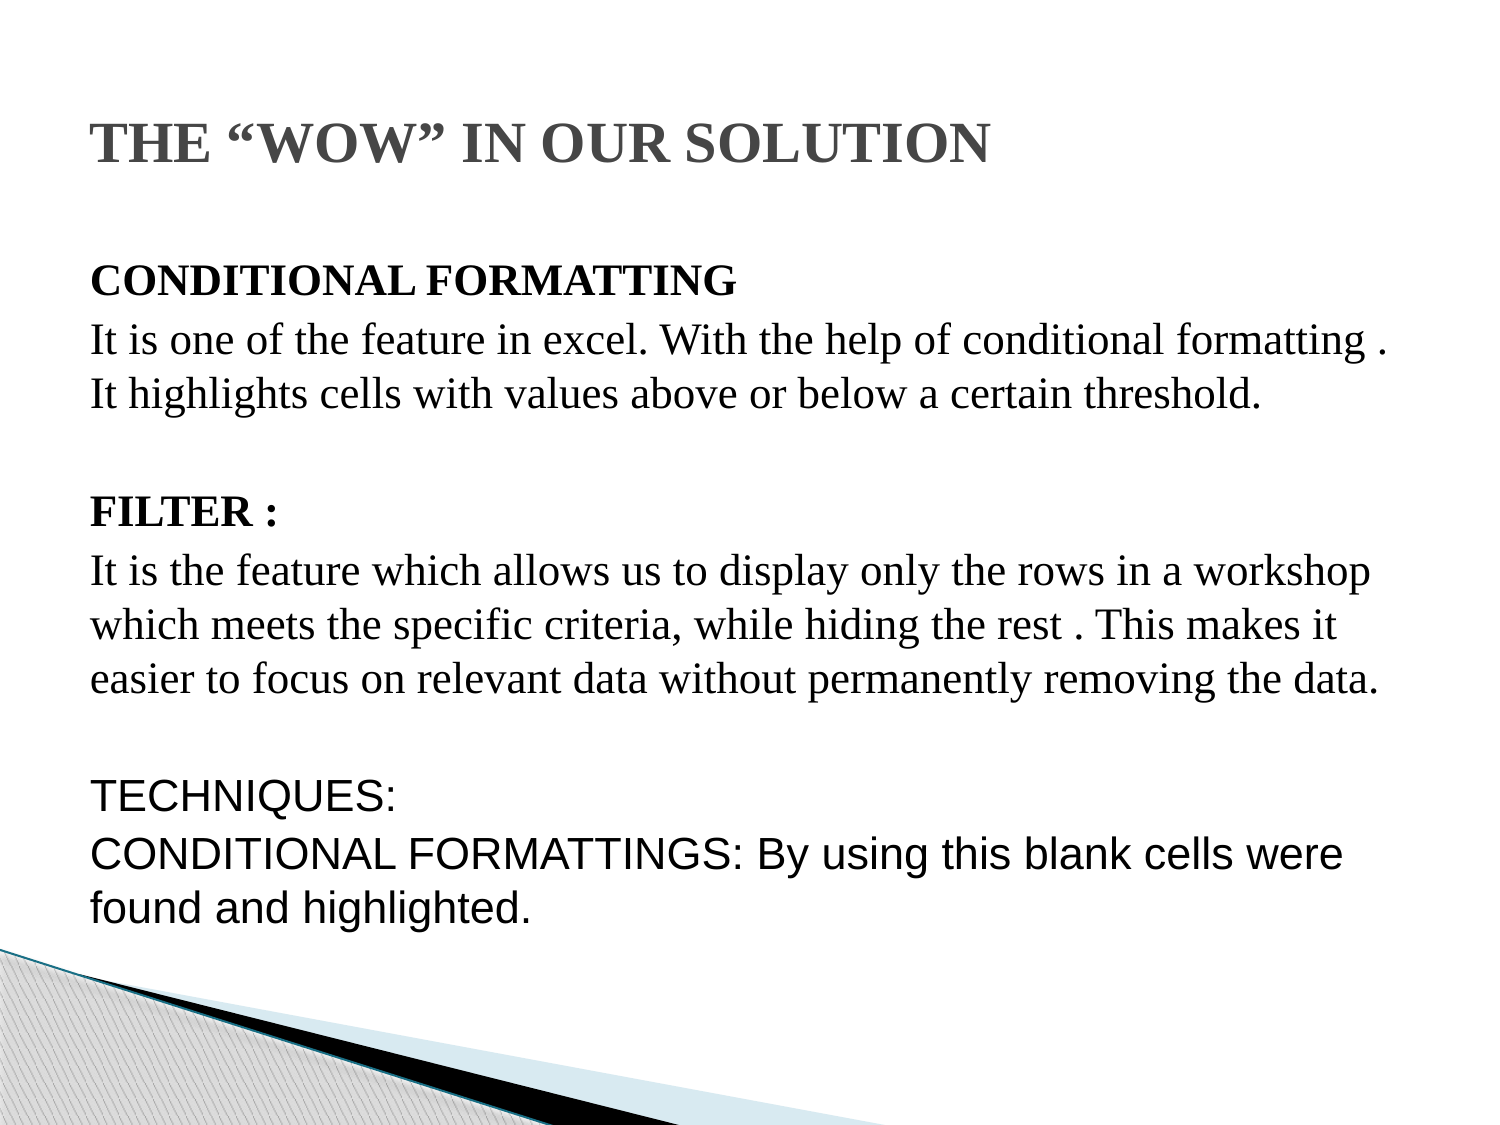

# THE “WOW” IN OUR SOLUTION
CONDITIONAL FORMATTING
It is one of the feature in excel. With the help of conditional formatting . It highlights cells with values above or below a certain threshold.

FILTER :
It is the feature which allows us to display only the rows in a workshop which meets the specific criteria, while hiding the rest . This makes it easier to focus on relevant data without permanently removing the data.

TECHNIQUES:
CONDITIONAL FORMATTINGS: By using this blank cells were found and highlighted.